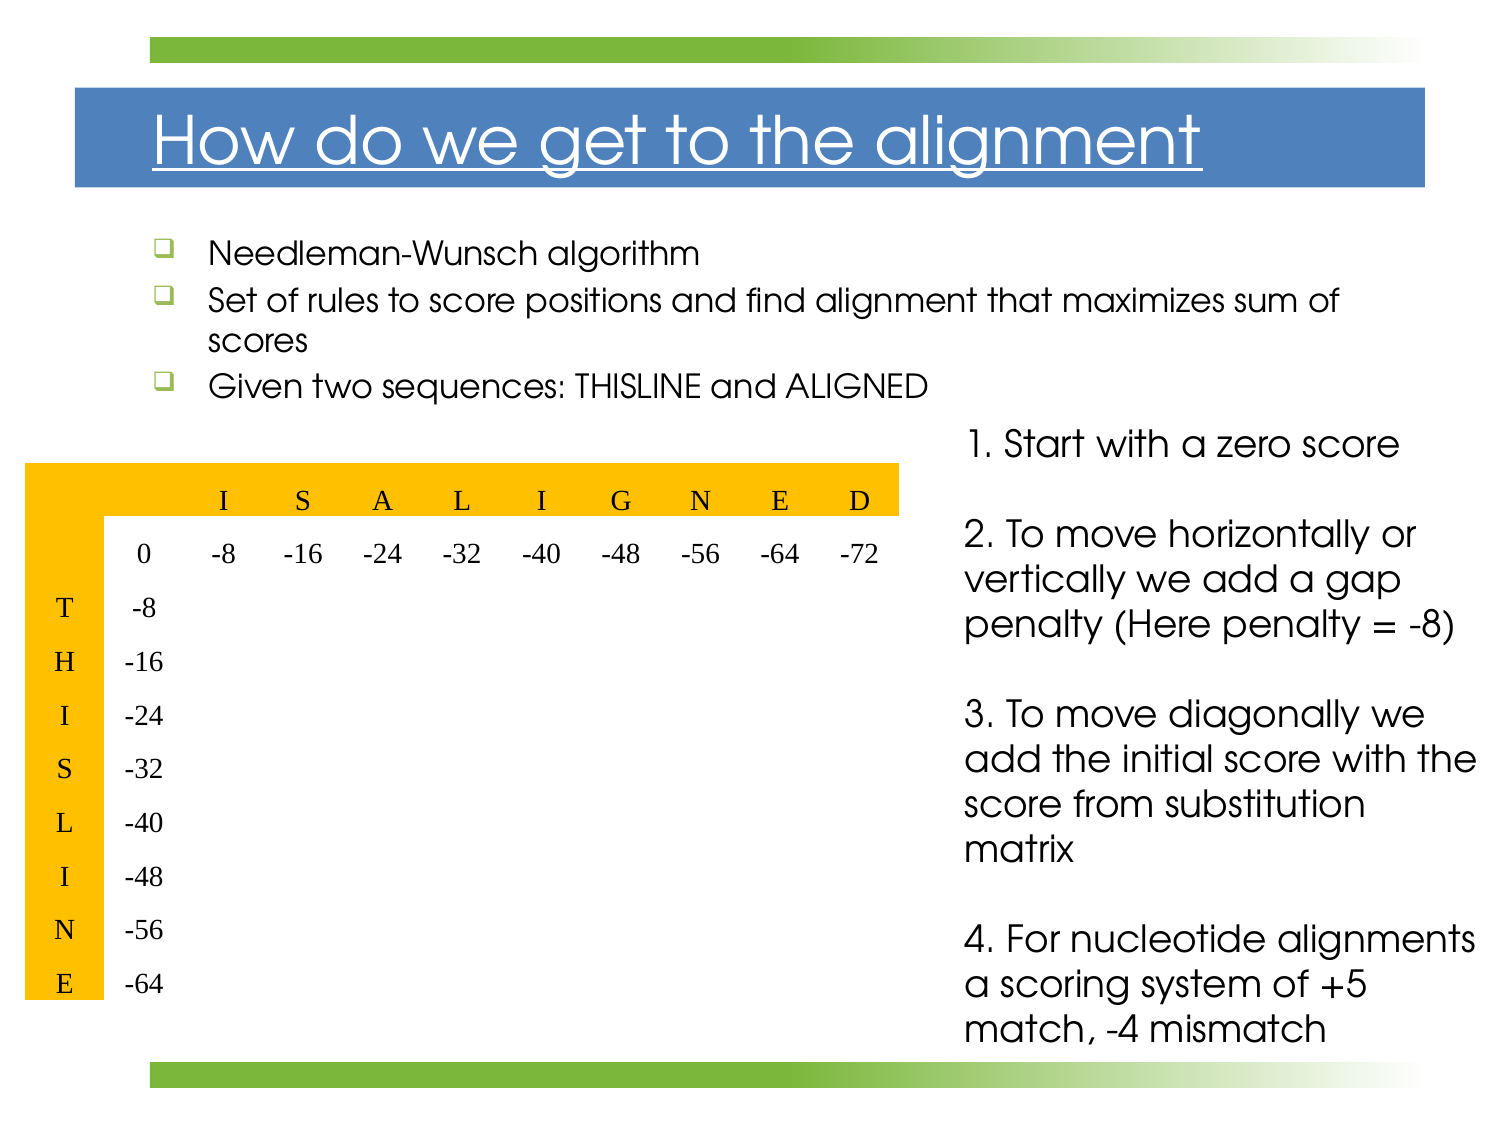

# How do we get to the alignment
Needleman-Wunsch algorithm
Set of rules to score positions and find alignment that maximizes sum of scores
Given two sequences: THISLINE and ALIGNED

1. Start with a zero score

2. To move horizontally or vertically we add a gap penalty (Here penalty = -8)

3. To move diagonally we add the initial score with the score from substitution matrix

4. For nucleotide alignments a scoring system of +5 match, -4 mismatch

|  |  | I | S | A | L | I | G | N | E | D |
| --- | --- | --- | --- | --- | --- | --- | --- | --- | --- | --- |
|  | 0 | -8 | -16 | -24 | -32 | -40 | -48 | -56 | -64 | -72 |
| T | -8 |  |  |  |  |  |  |  |  |  |
| H | -16 |  |  |  |  |  |  |  |  |  |
| I | -24 |  |  |  |  |  |  |  |  |  |
| S | -32 |  |  |  |  |  |  |  |  |  |
| L | -40 |  |  |  |  |  |  |  |  |  |
| I | -48 |  |  |  |  |  |  |  |  |  |
| N | -56 |  |  |  |  |  |  |  |  |  |
| E | -64 |  |  |  |  |  |  |  |  |  |